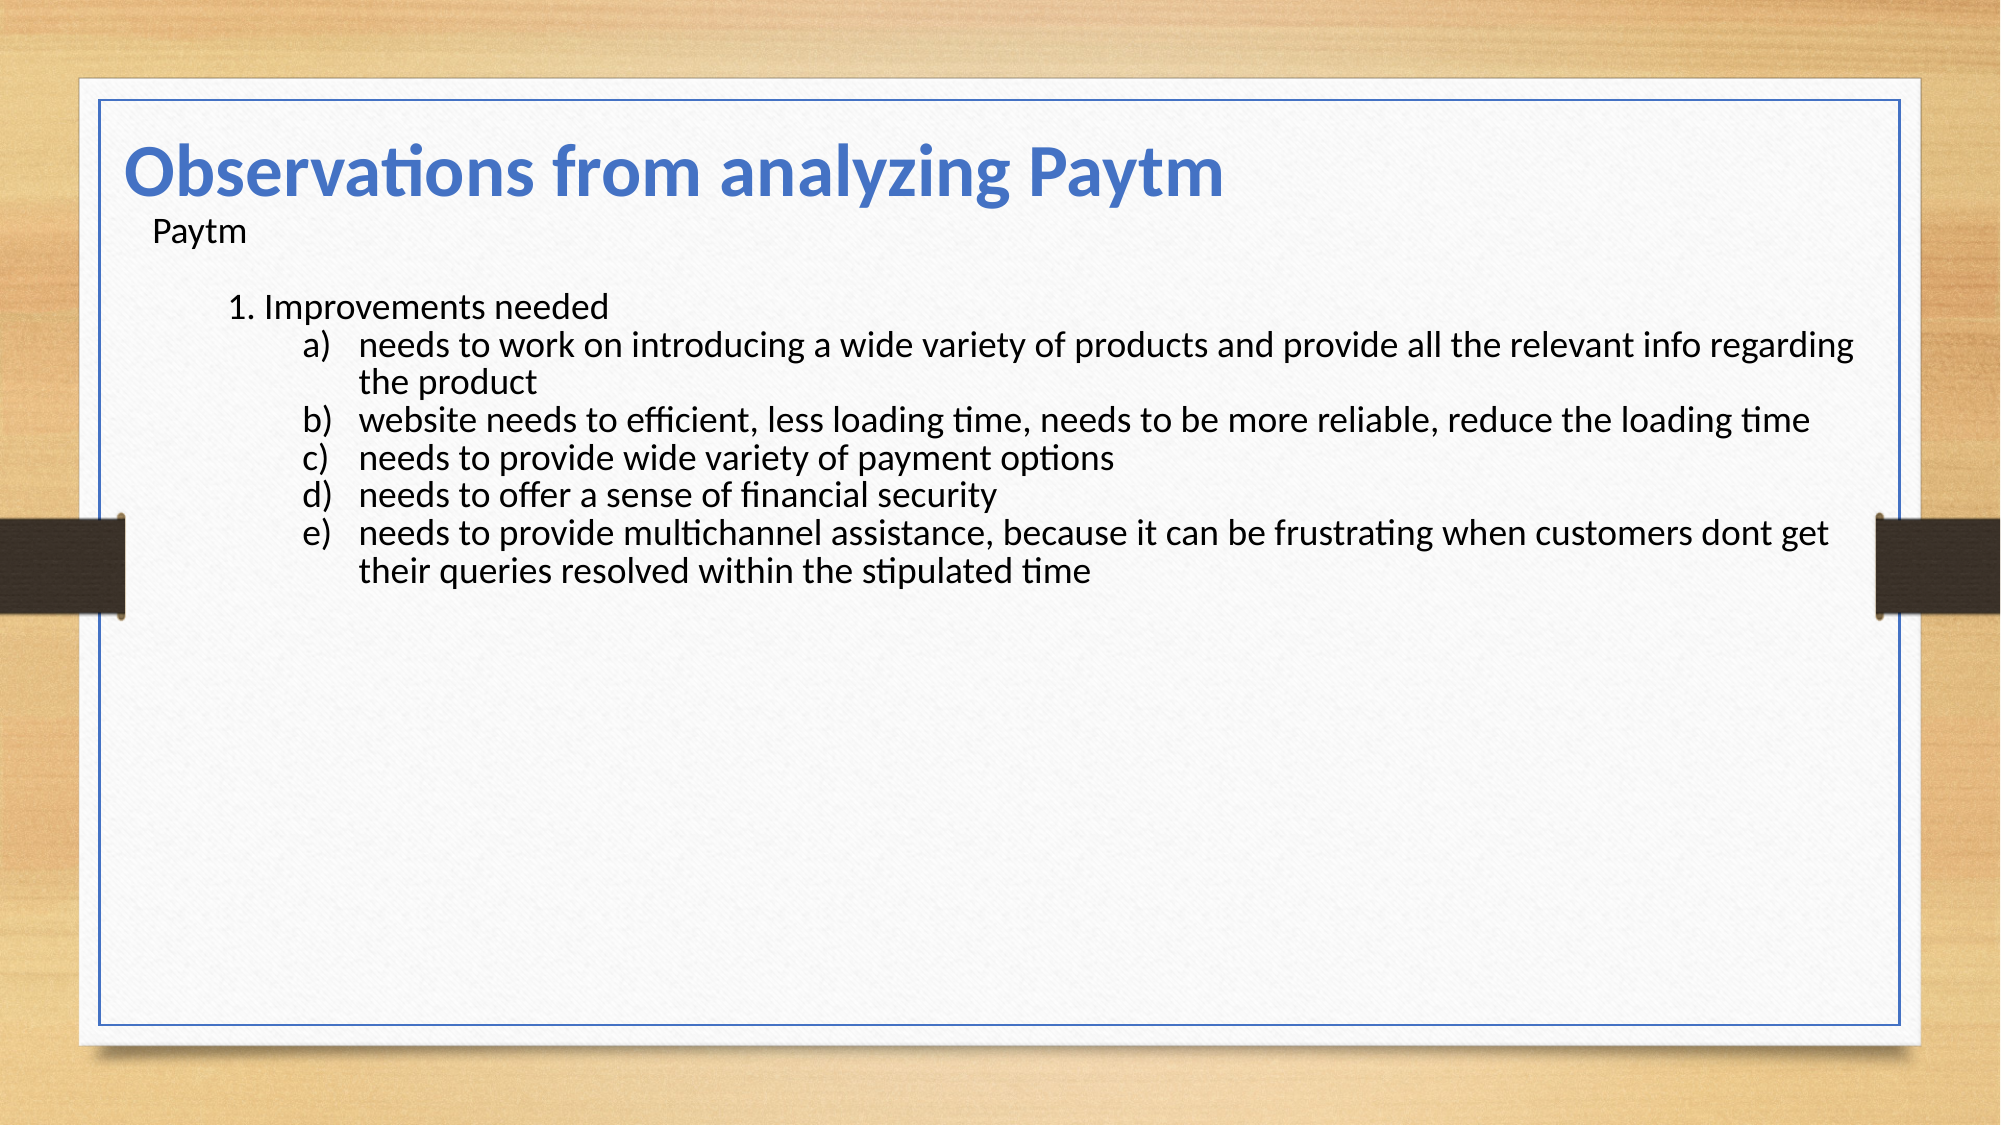

Observations from analyzing Paytm
| Paytm 1. Improvements needed needs to work on introducing a wide variety of products and provide all the relevant info regarding the product website needs to efficient, less loading time, needs to be more reliable, reduce the loading time needs to provide wide variety of payment options needs to offer a sense of financial security needs to provide multichannel assistance, because it can be frustrating when customers dont get their queries resolved within the stipulated time |
| --- |